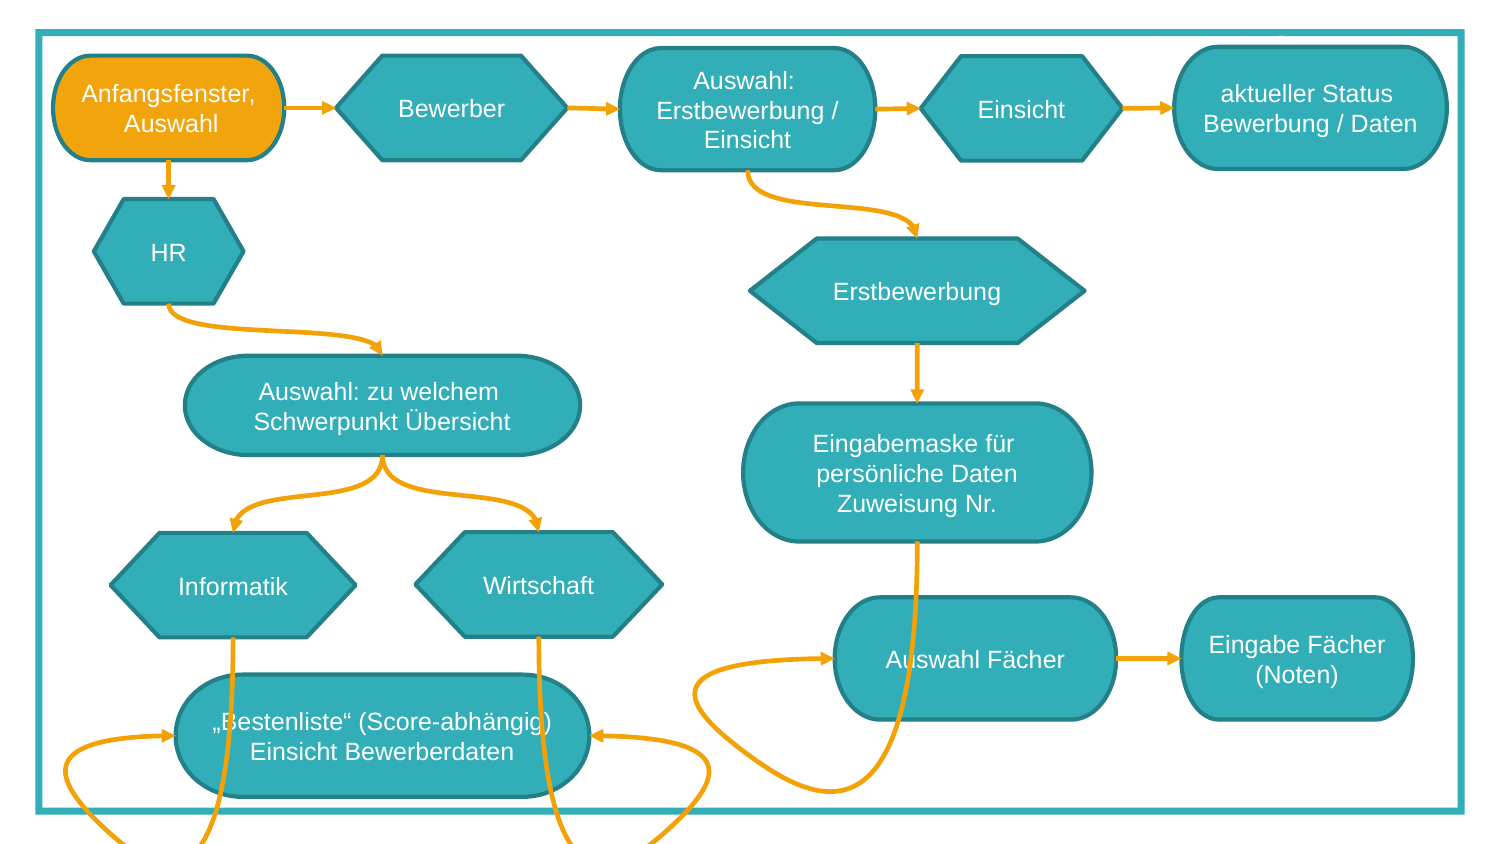

One Columns Designed

aktueller Status
Bewerbung / Daten
Auswahl:
Erstbewerbung / Einsicht
Anfangsfenster,  Auswahl
Bewerber
Einsicht
HR
Erstbewerbung
Auswahl: zu welchem
Schwerpunkt Übersicht
Eingabemaske für
persönliche Daten
Zuweisung Nr.
Wirtschaft
Informatik
Auswahl Fächer
Eingabe Fächer (Noten)
„Bestenliste“ (Score-abhängig)
Einsicht Bewerberdaten